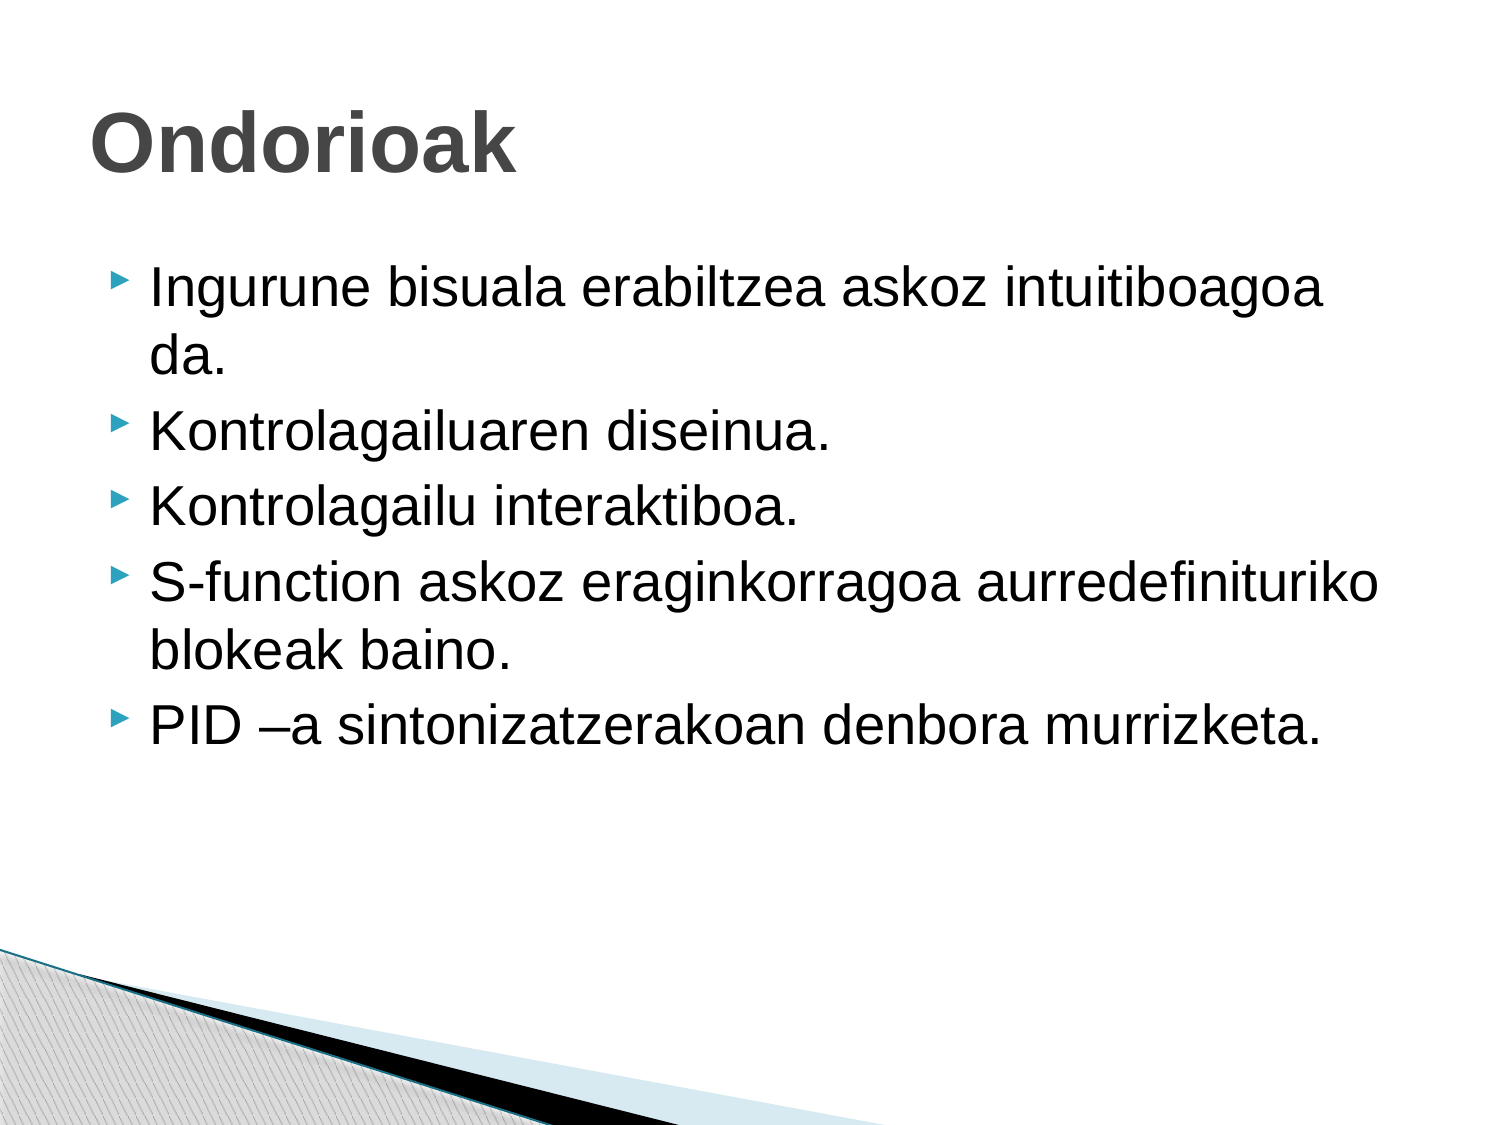

# Ondorioak
Ingurune bisuala erabiltzea askoz intuitiboagoa da.
Kontrolagailuaren diseinua.
Kontrolagailu interaktiboa.
S-function askoz eraginkorragoa aurredefinituriko blokeak baino.
PID –a sintonizatzerakoan denbora murrizketa.